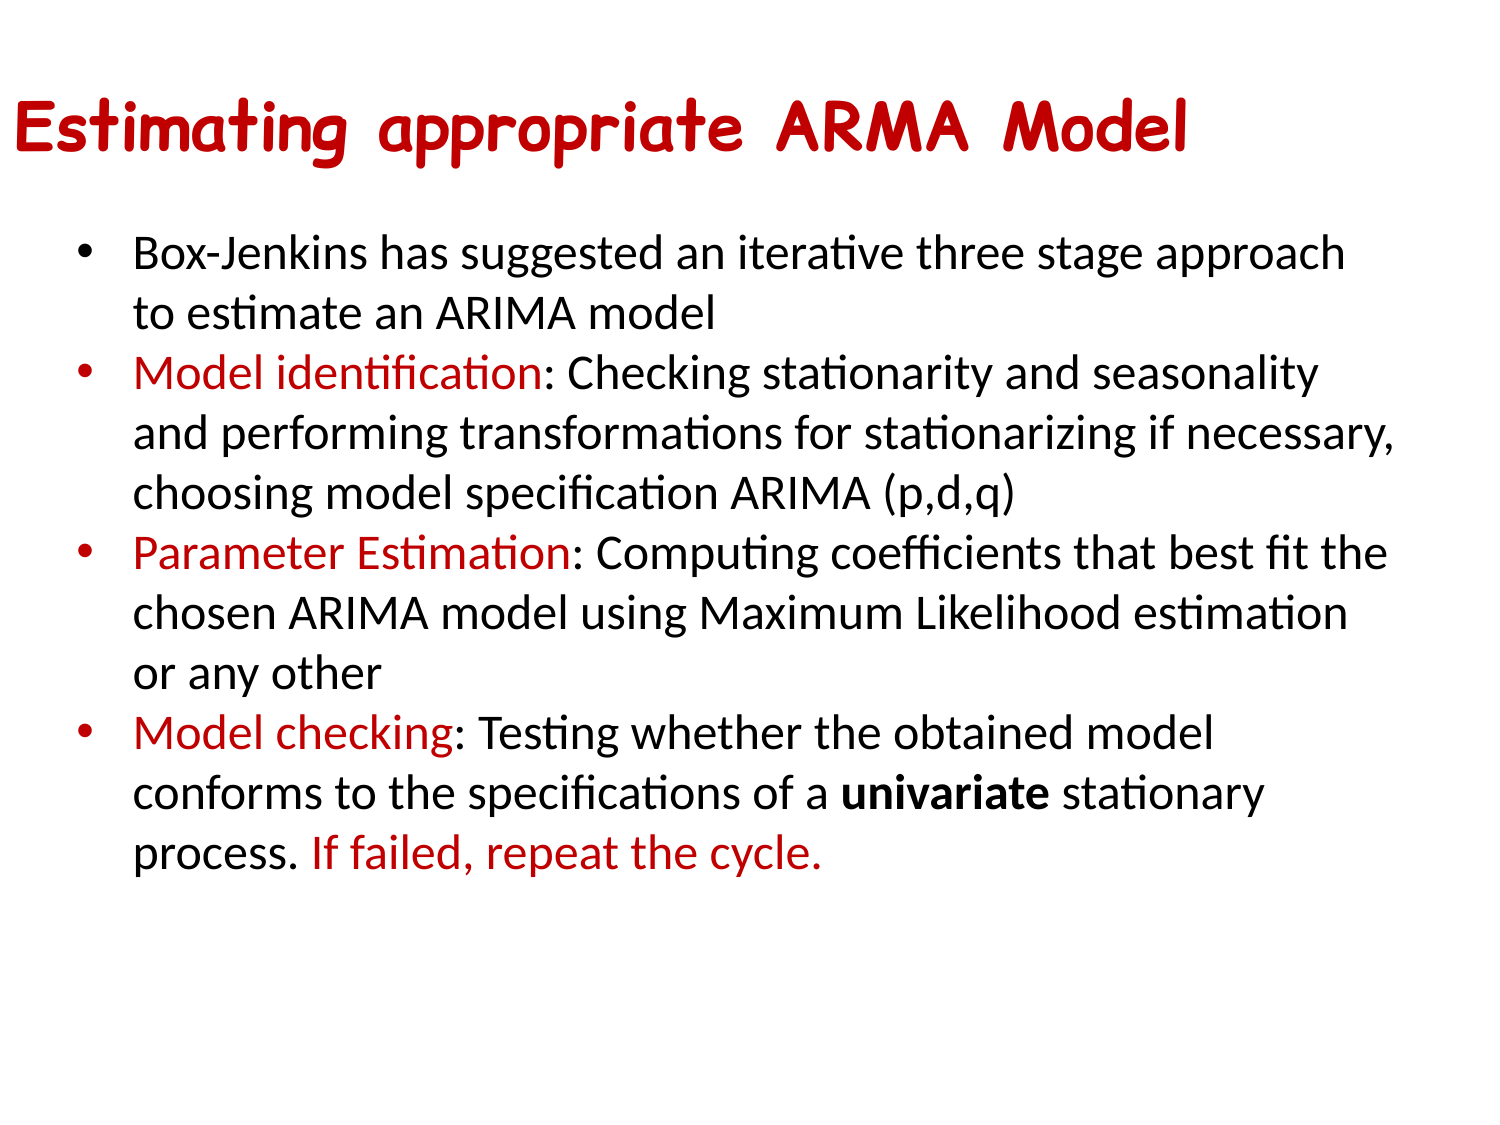

Estimating appropriate ARMA Model
Box-Jenkins has suggested an iterative three stage approach to estimate an ARIMA model
Model identification: Checking stationarity and seasonality and performing transformations for stationarizing if necessary, choosing model specification ARIMA (p,d,q)
Parameter Estimation: Computing coefficients that best fit the chosen ARIMA model using Maximum Likelihood estimation or any other
Model checking: Testing whether the obtained model conforms to the specifications of a univariate stationary process. If failed, repeat the cycle.